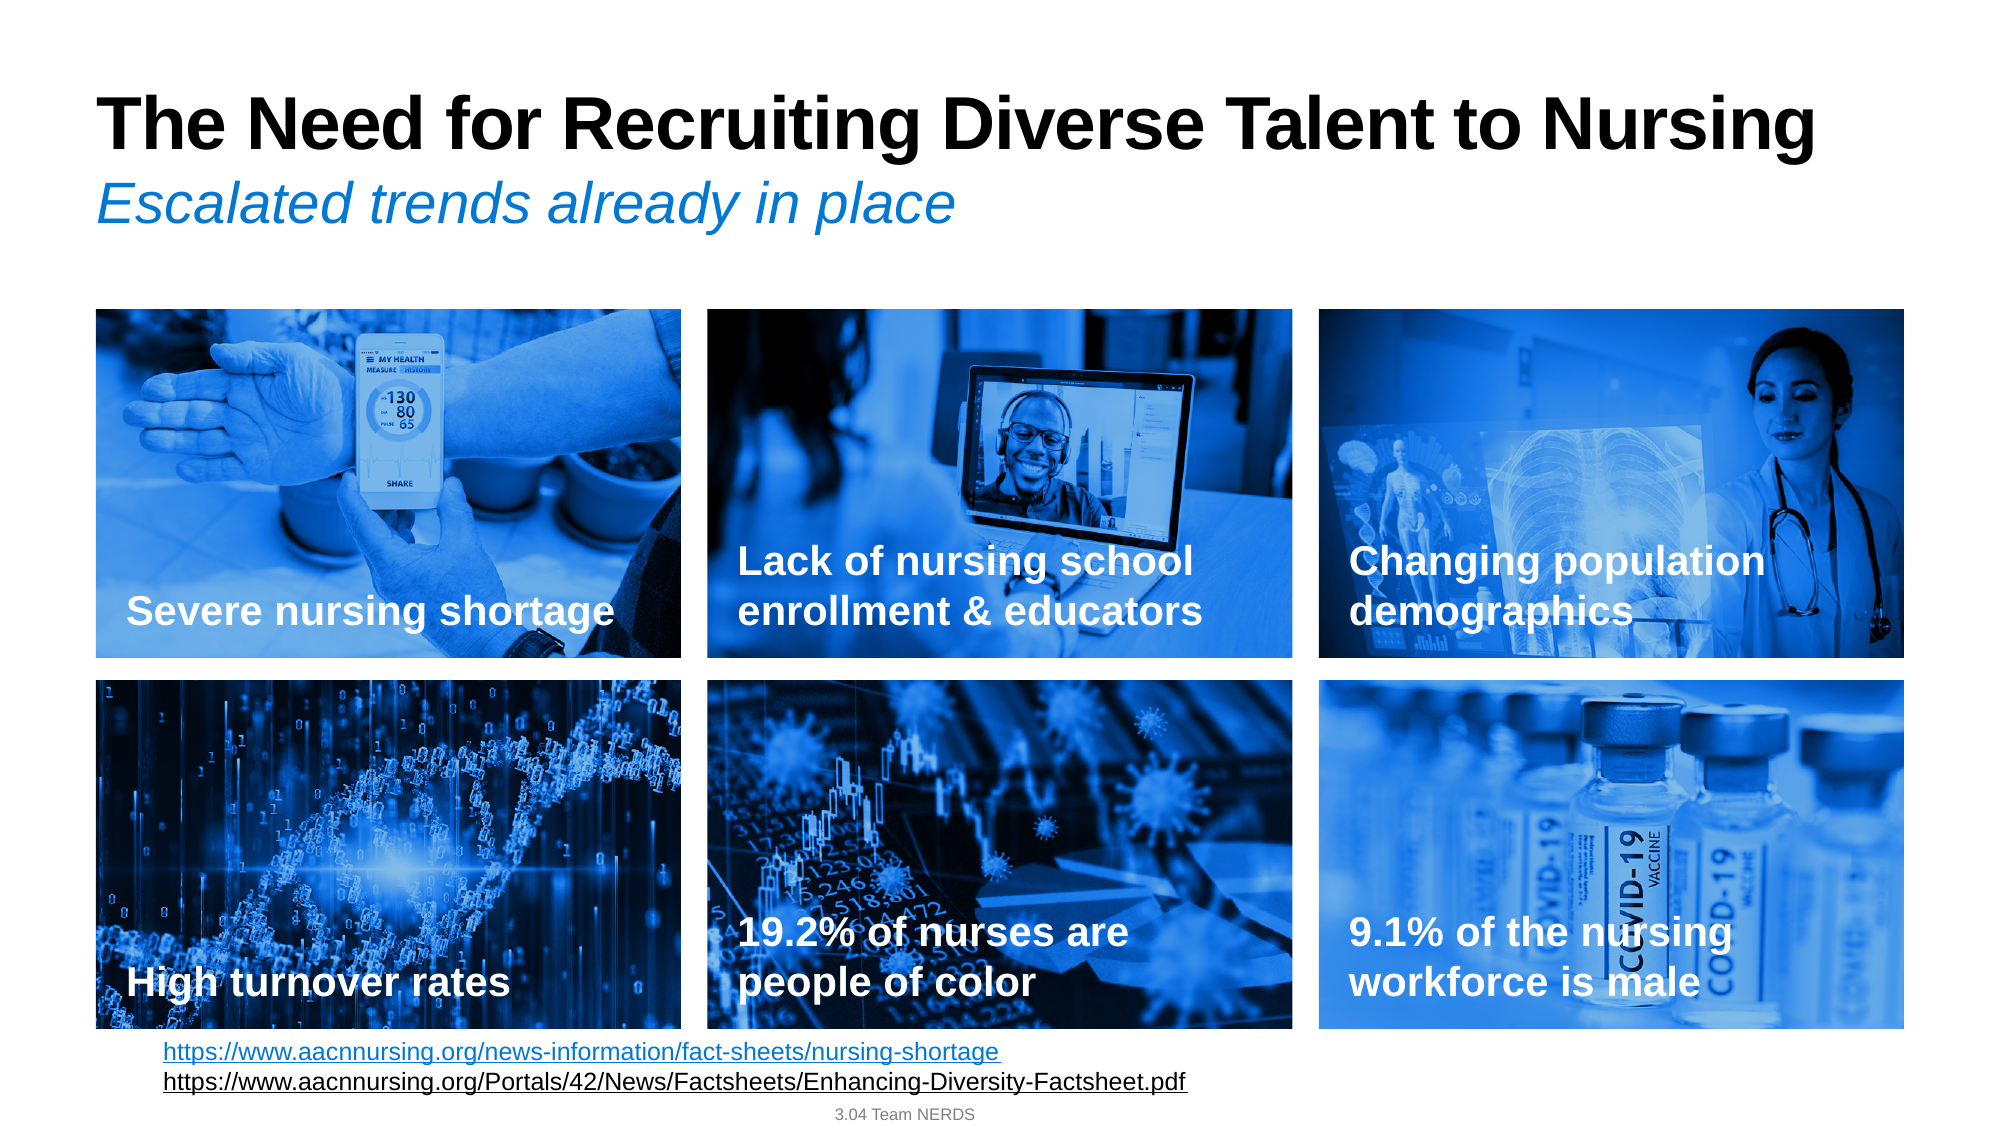

# The Need for Recruiting Diverse Talent to Nursing Escalated trends already in place
Severe nursing shortage
Lack of nursing school enrollment & educators
Changing population demographics
High turnover rates
19.2% of nurses are people of color
9.1% of the nursing workforce is male
https://www.aacnnursing.org/news-information/fact-sheets/nursing-shortage
https://www.aacnnursing.org/Portals/42/News/Factsheets/Enhancing-Diversity-Factsheet.pdf
3.04 Team NERDS